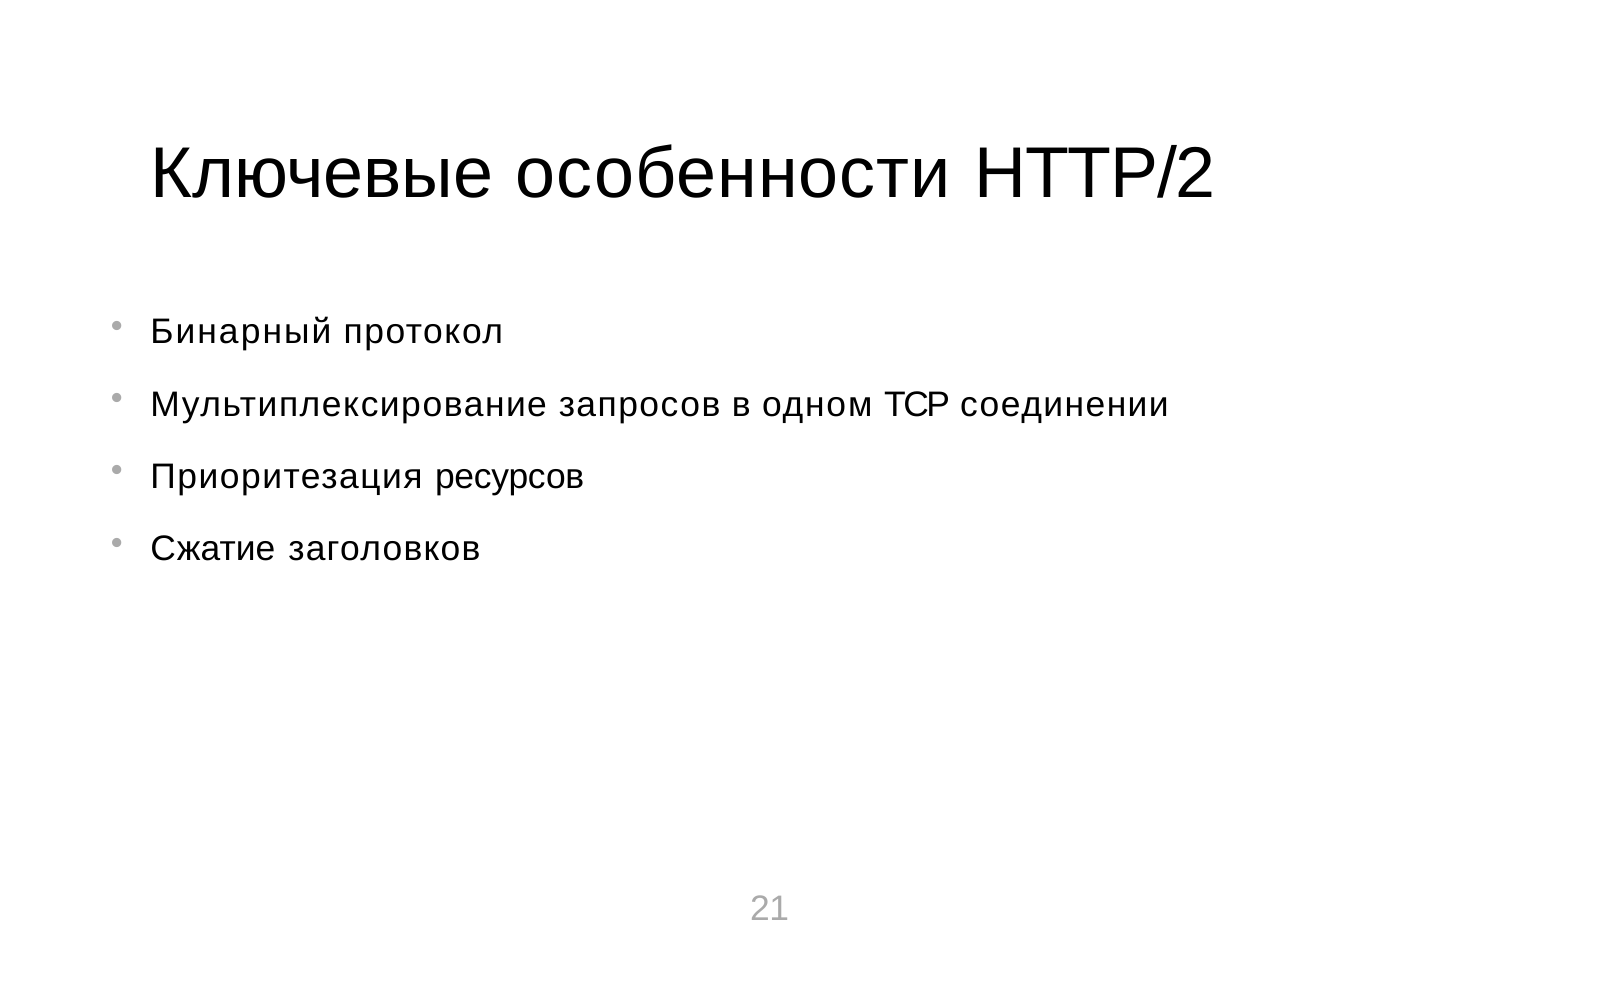

# Ключевые особенности HTTP/2
Бинарный протокол
Мультиплексирование запросов в одном TCP соединении
Приоритезация ресурсов
Сжатие заголовков
21